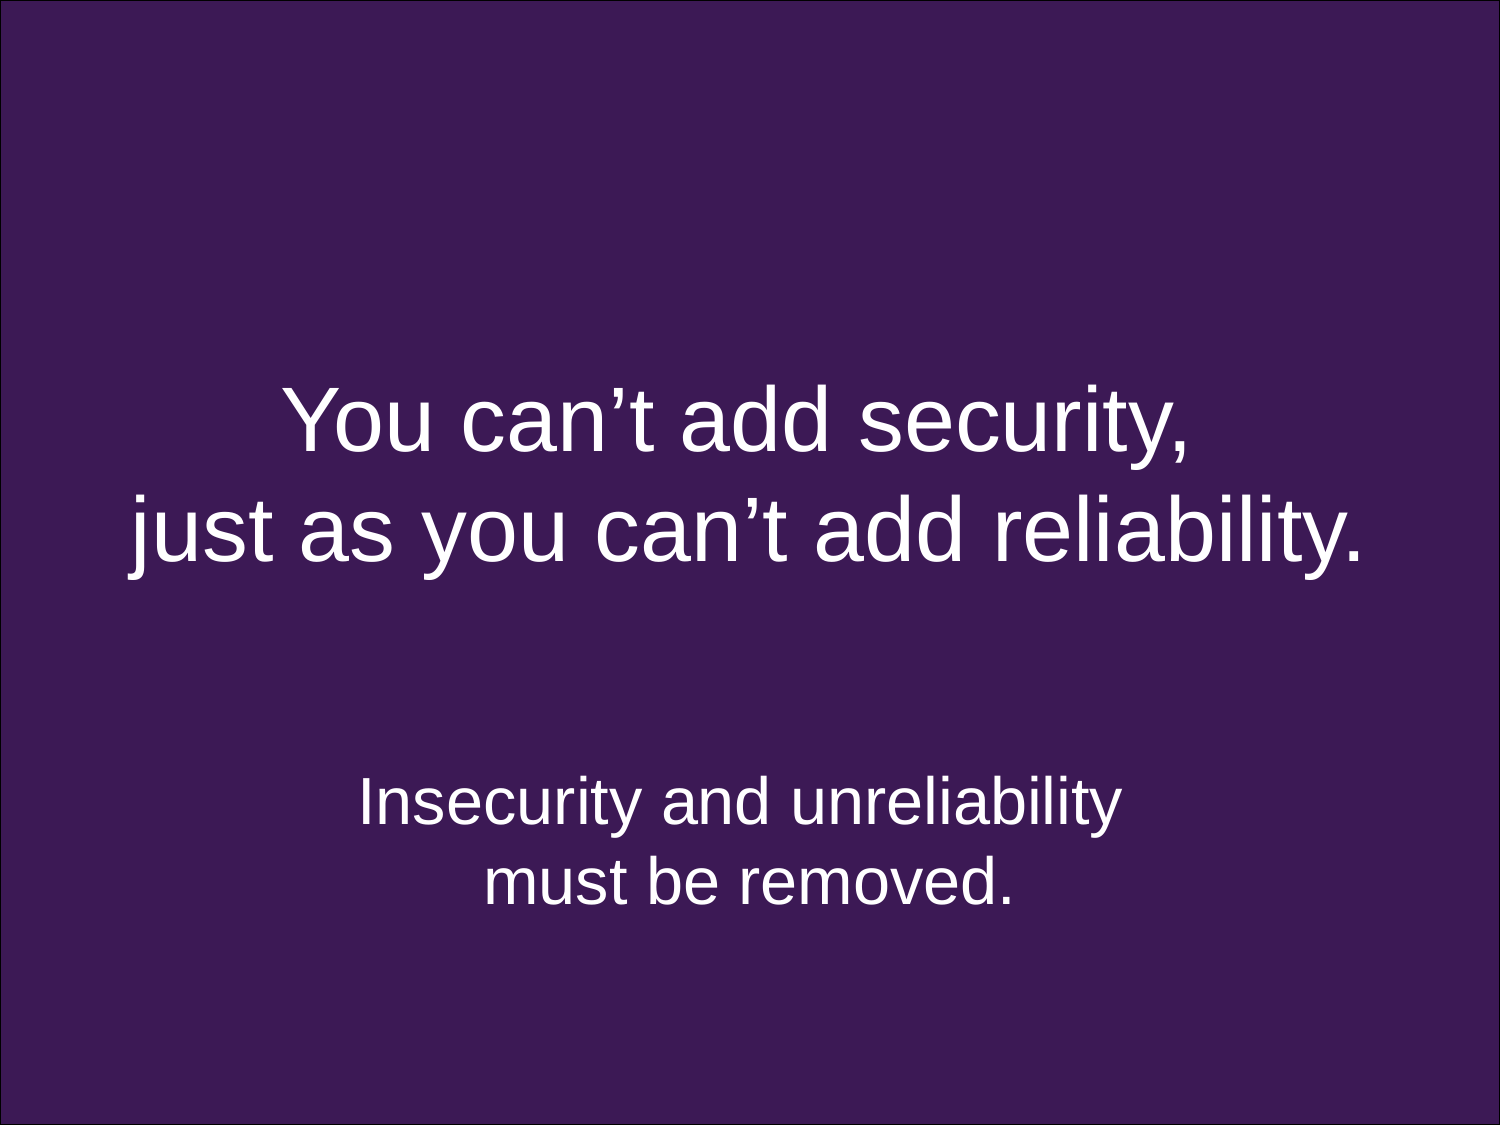

# You can’t add security, just as you can’t add reliability.
Insecurity and unreliability
must be removed.